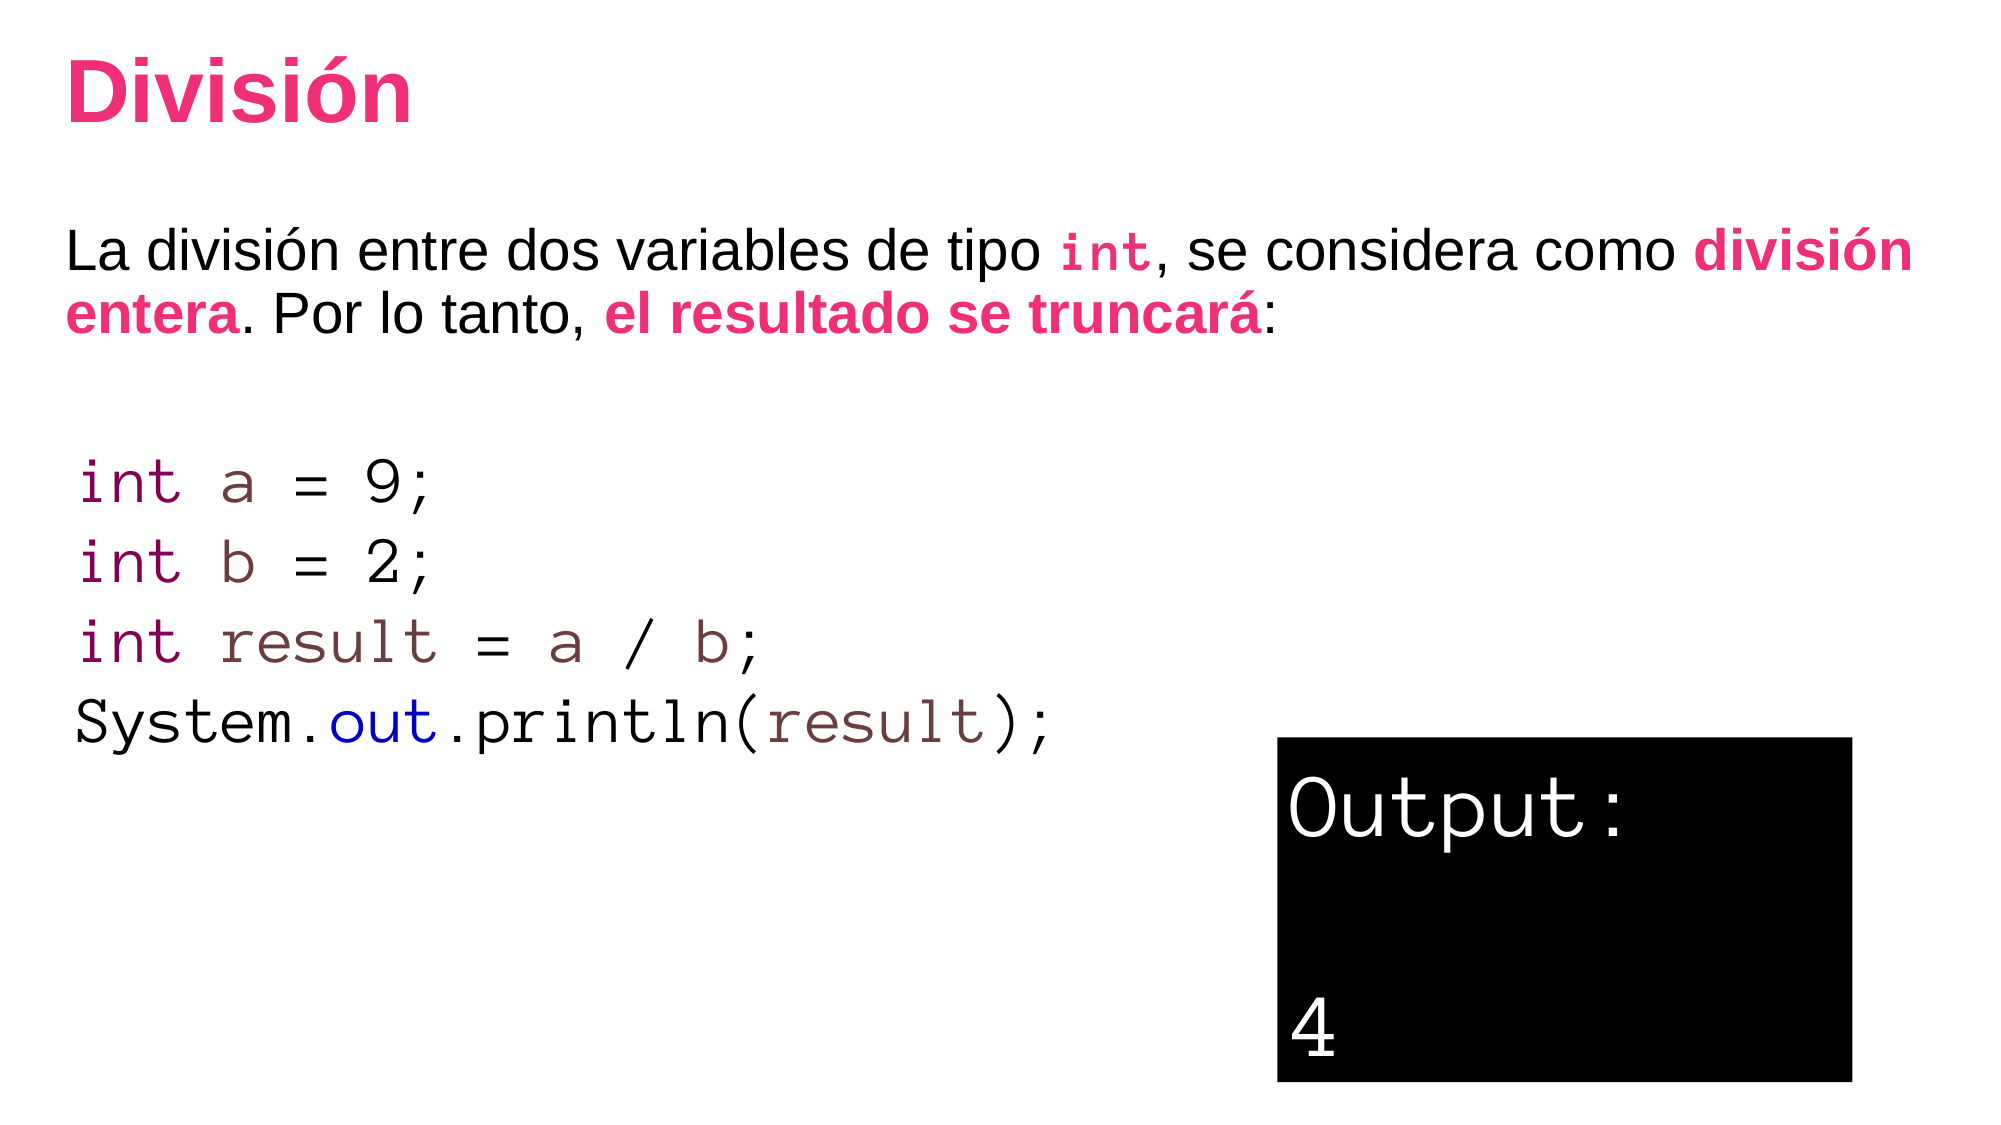

# División
La división entre dos variables de tipo int, se considera como división entera. Por lo tanto, el resultado se truncará:

int a = 9;
int b = 2;
int result = a / b;
System.out.println(result);
Output:

4